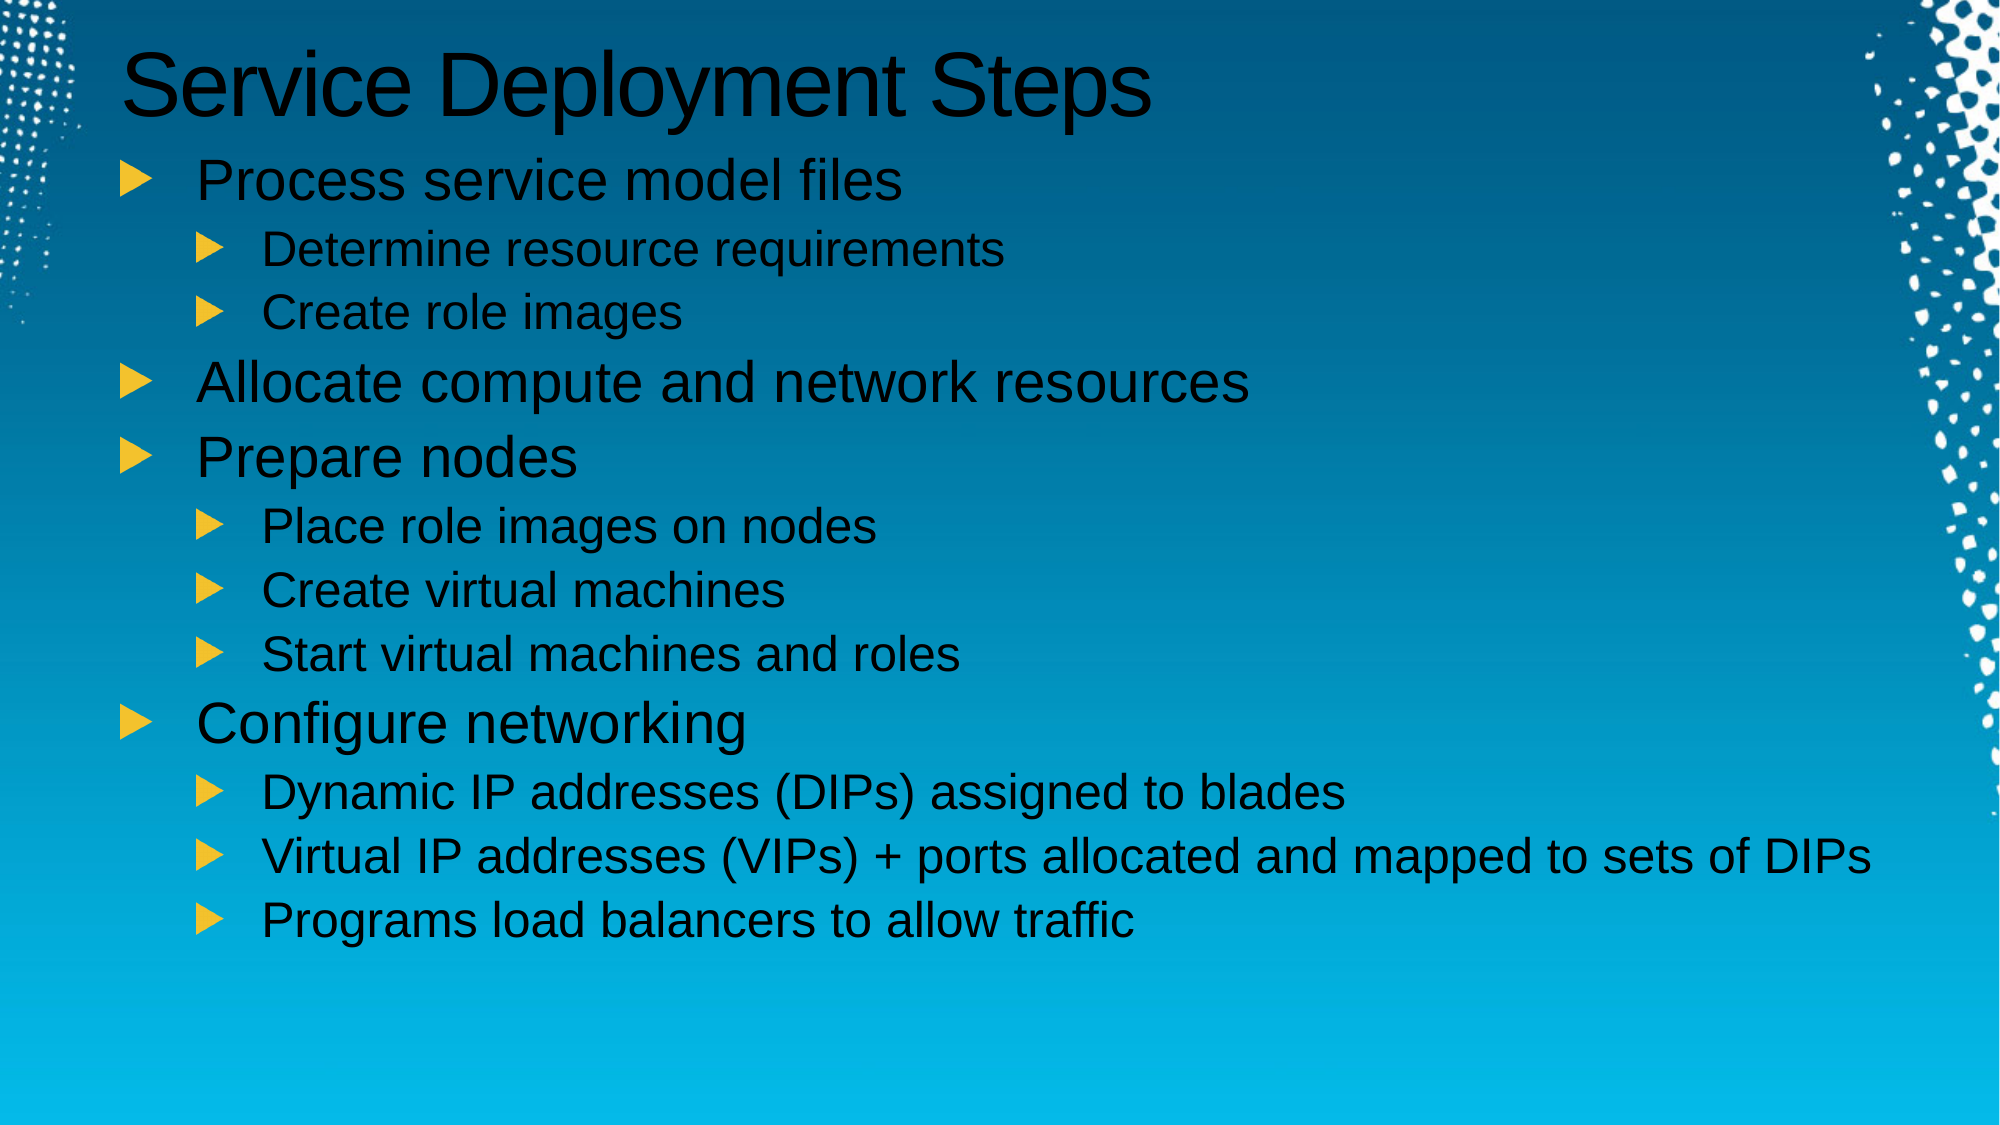

# Service Deployment Steps
Process service model files
Determine resource requirements
Create role images
Allocate compute and network resources
Prepare nodes
Place role images on nodes
Create virtual machines
Start virtual machines and roles
Configure networking
Dynamic IP addresses (DIPs) assigned to blades
Virtual IP addresses (VIPs) + ports allocated and mapped to sets of DIPs
Programs load balancers to allow traffic